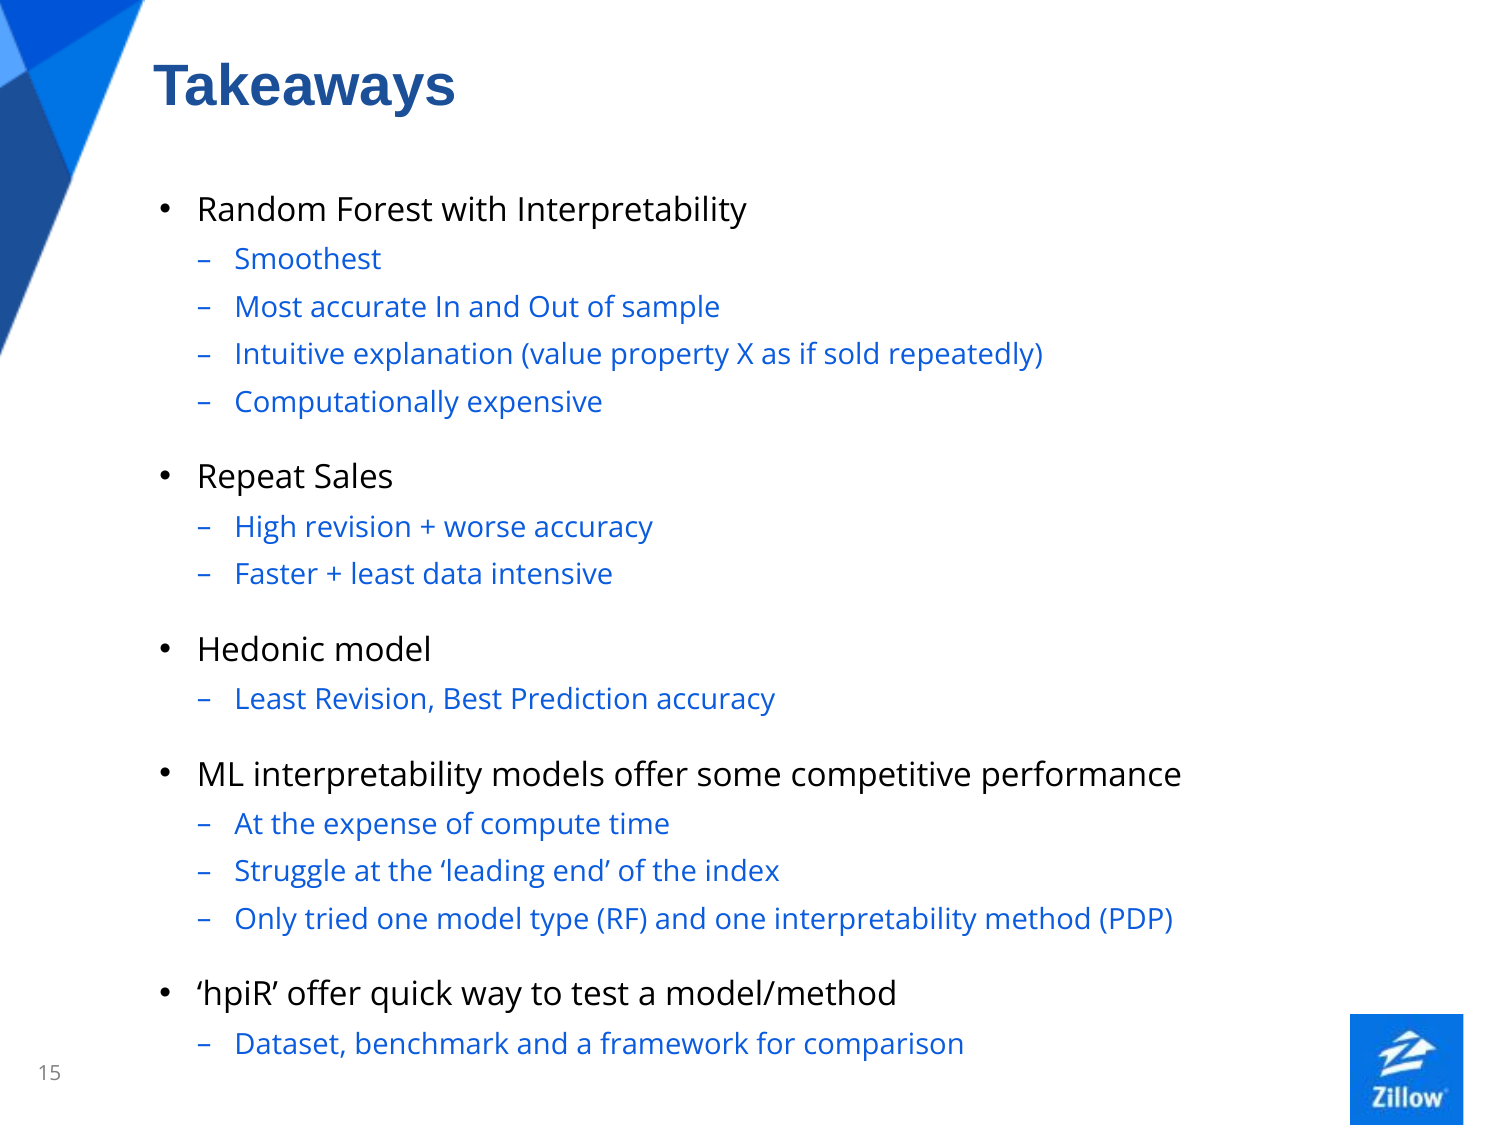

Takeaways
Random Forest with Interpretability
Smoothest
Most accurate In and Out of sample
Intuitive explanation (value property X as if sold repeatedly)
Computationally expensive
Repeat Sales
High revision + worse accuracy
Faster + least data intensive
Hedonic model
Least Revision, Best Prediction accuracy
ML interpretability models offer some competitive performance
At the expense of compute time
Struggle at the ‘leading end’ of the index
Only tried one model type (RF) and one interpretability method (PDP)
‘hpiR’ offer quick way to test a model/method
Dataset, benchmark and a framework for comparison